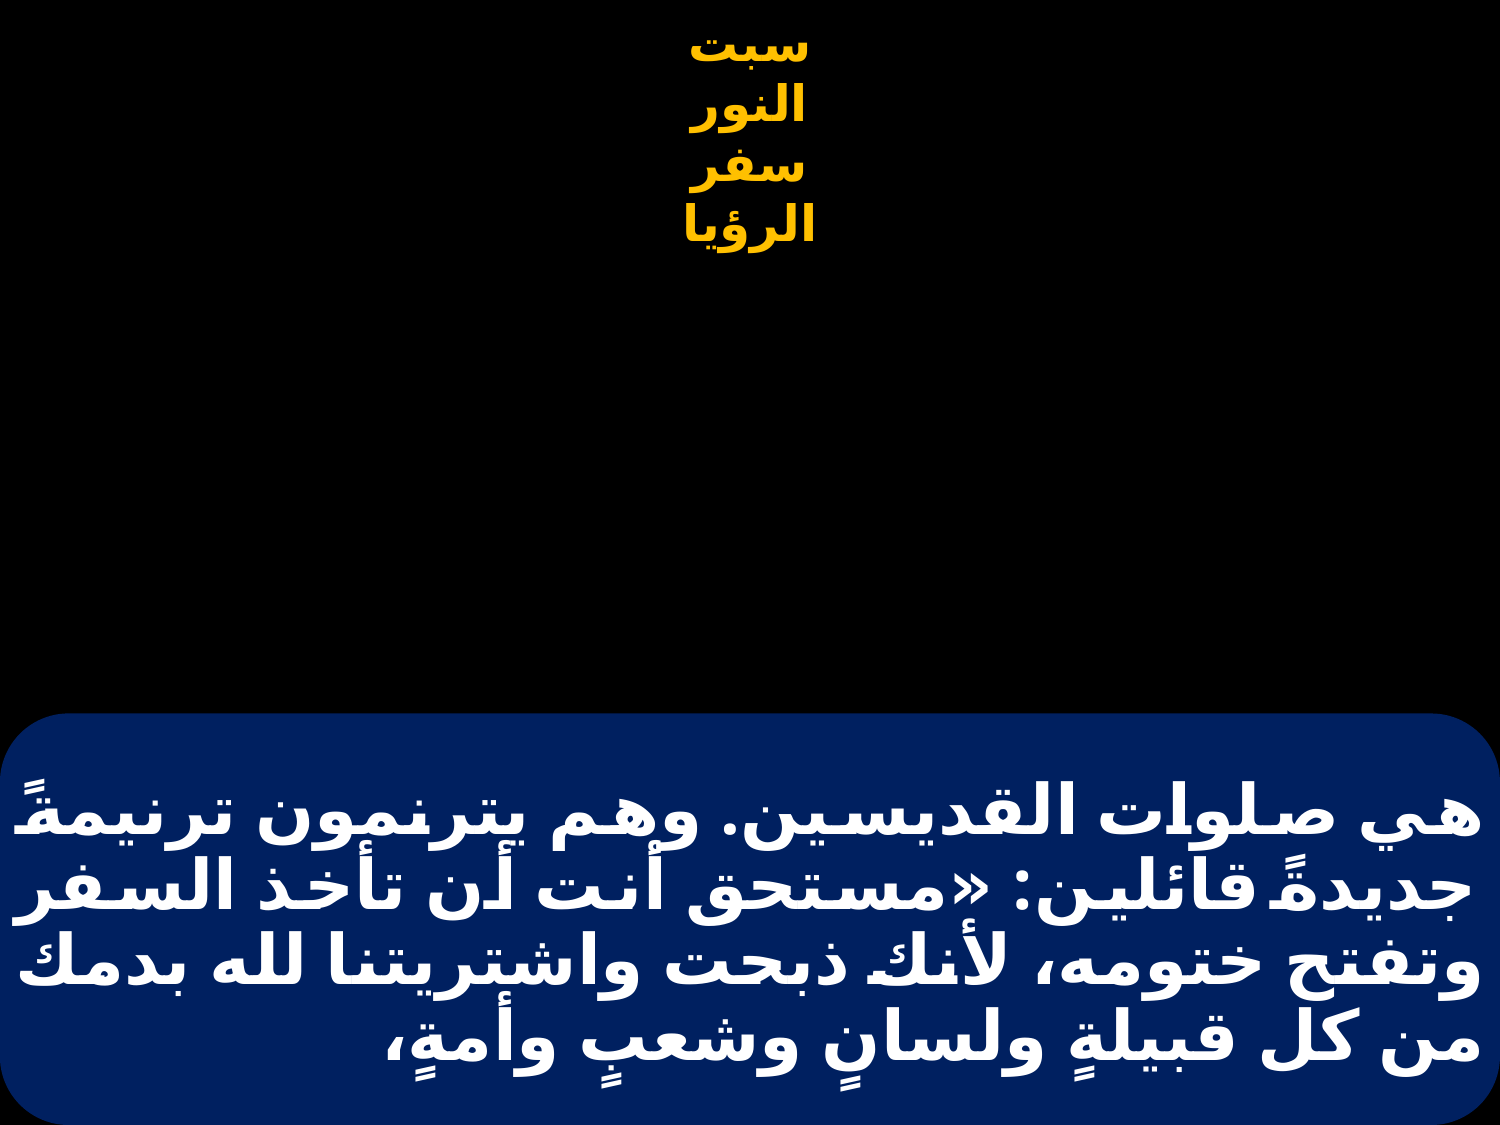

# هي صلوات القديسين. وهم يترنمون ترنيمةً جديدةً قائلين: «مستحق أنت أن تأخذ السفر وتفتح ختومه، لأنك ذبحت واشتريتنا لله بدمك من كل قبيلةٍ ولسانٍ وشعبٍ وأمةٍ،